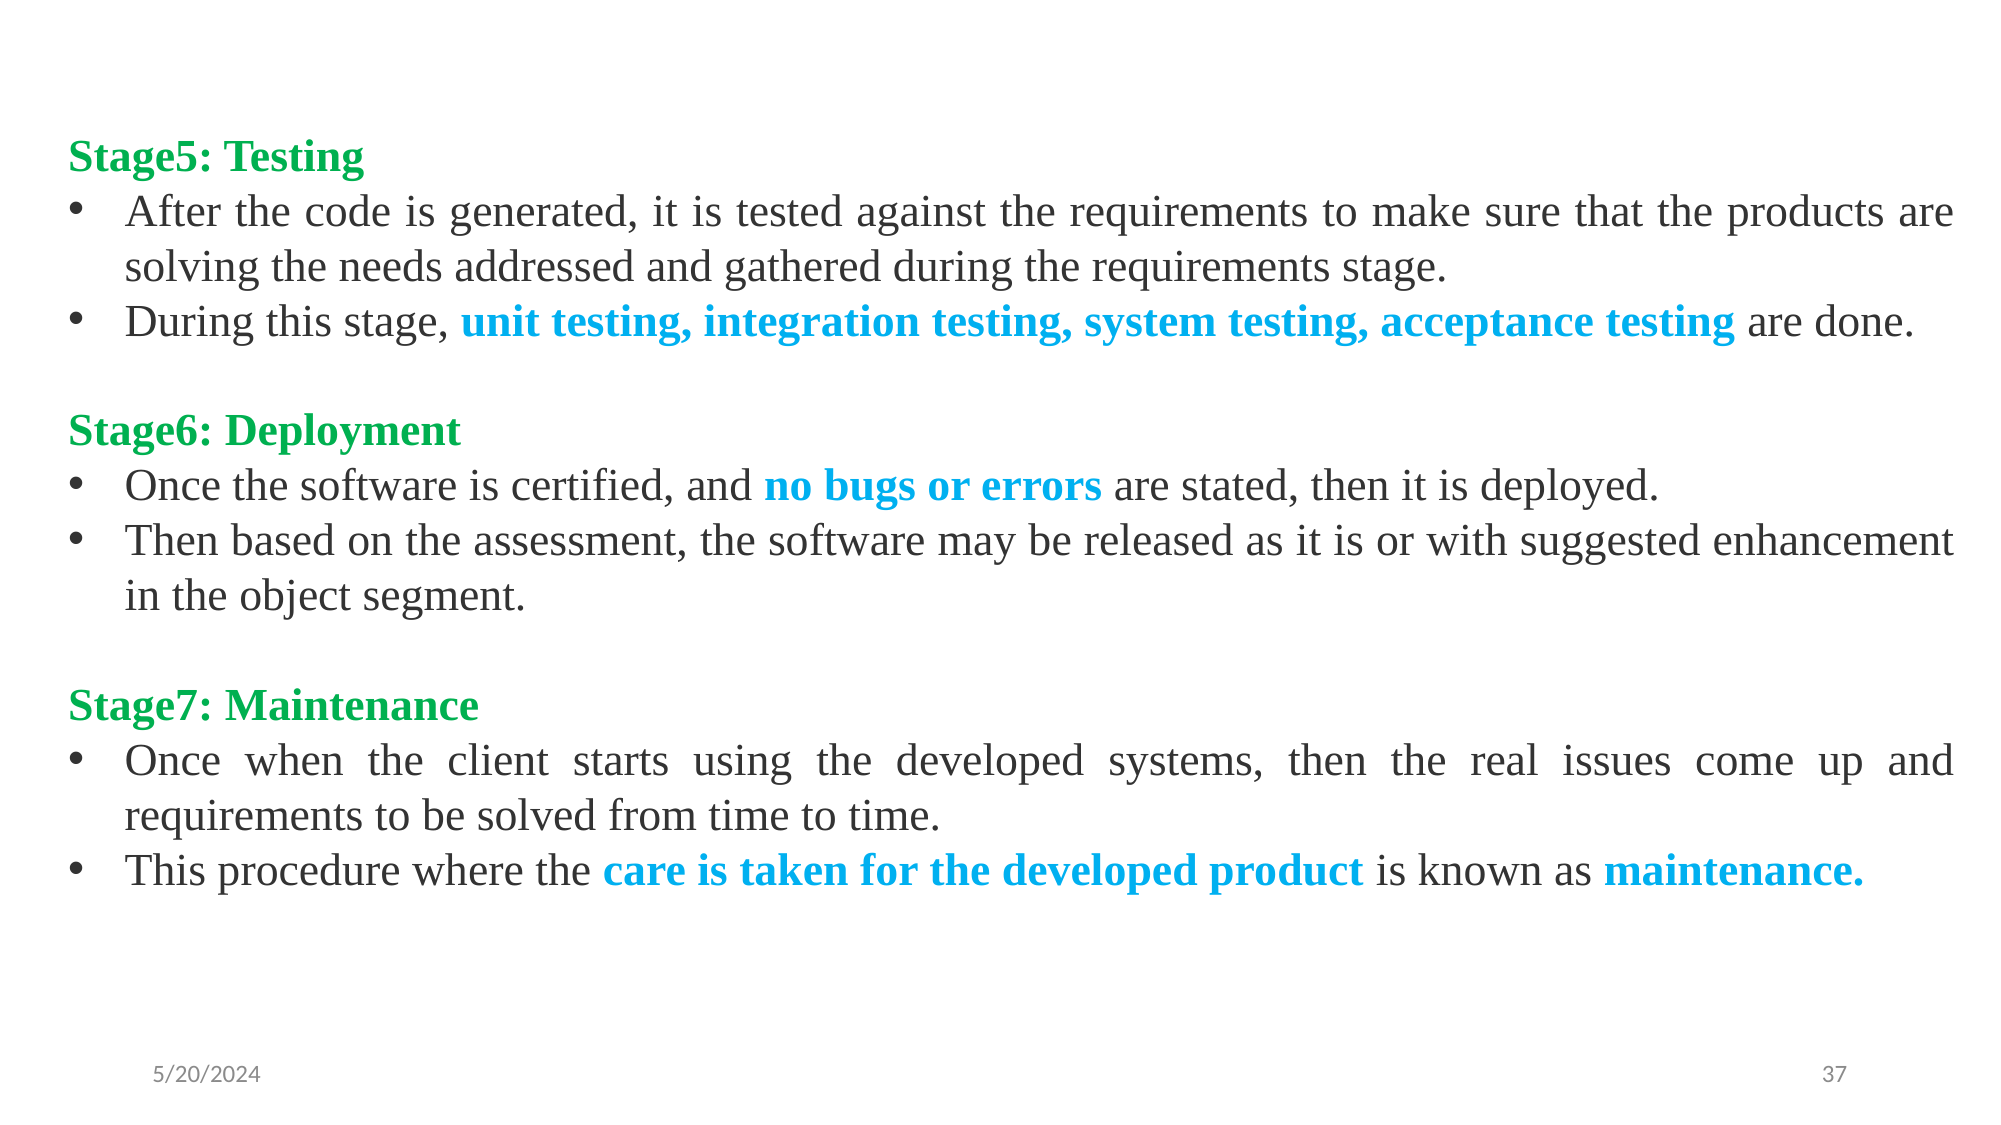

Stage5: Testing
After the code is generated, it is tested against the requirements to make sure that the products are solving the needs addressed and gathered during the requirements stage.
During this stage, unit testing, integration testing, system testing, acceptance testing are done.

Stage6: Deployment
Once the software is certified, and no bugs or errors are stated, then it is deployed.
Then based on the assessment, the software may be released as it is or with suggested enhancement in the object segment.

Stage7: Maintenance
Once when the client starts using the developed systems, then the real issues come up and requirements to be solved from time to time.
This procedure where the care is taken for the developed product is known as maintenance.

5/20/2024
37